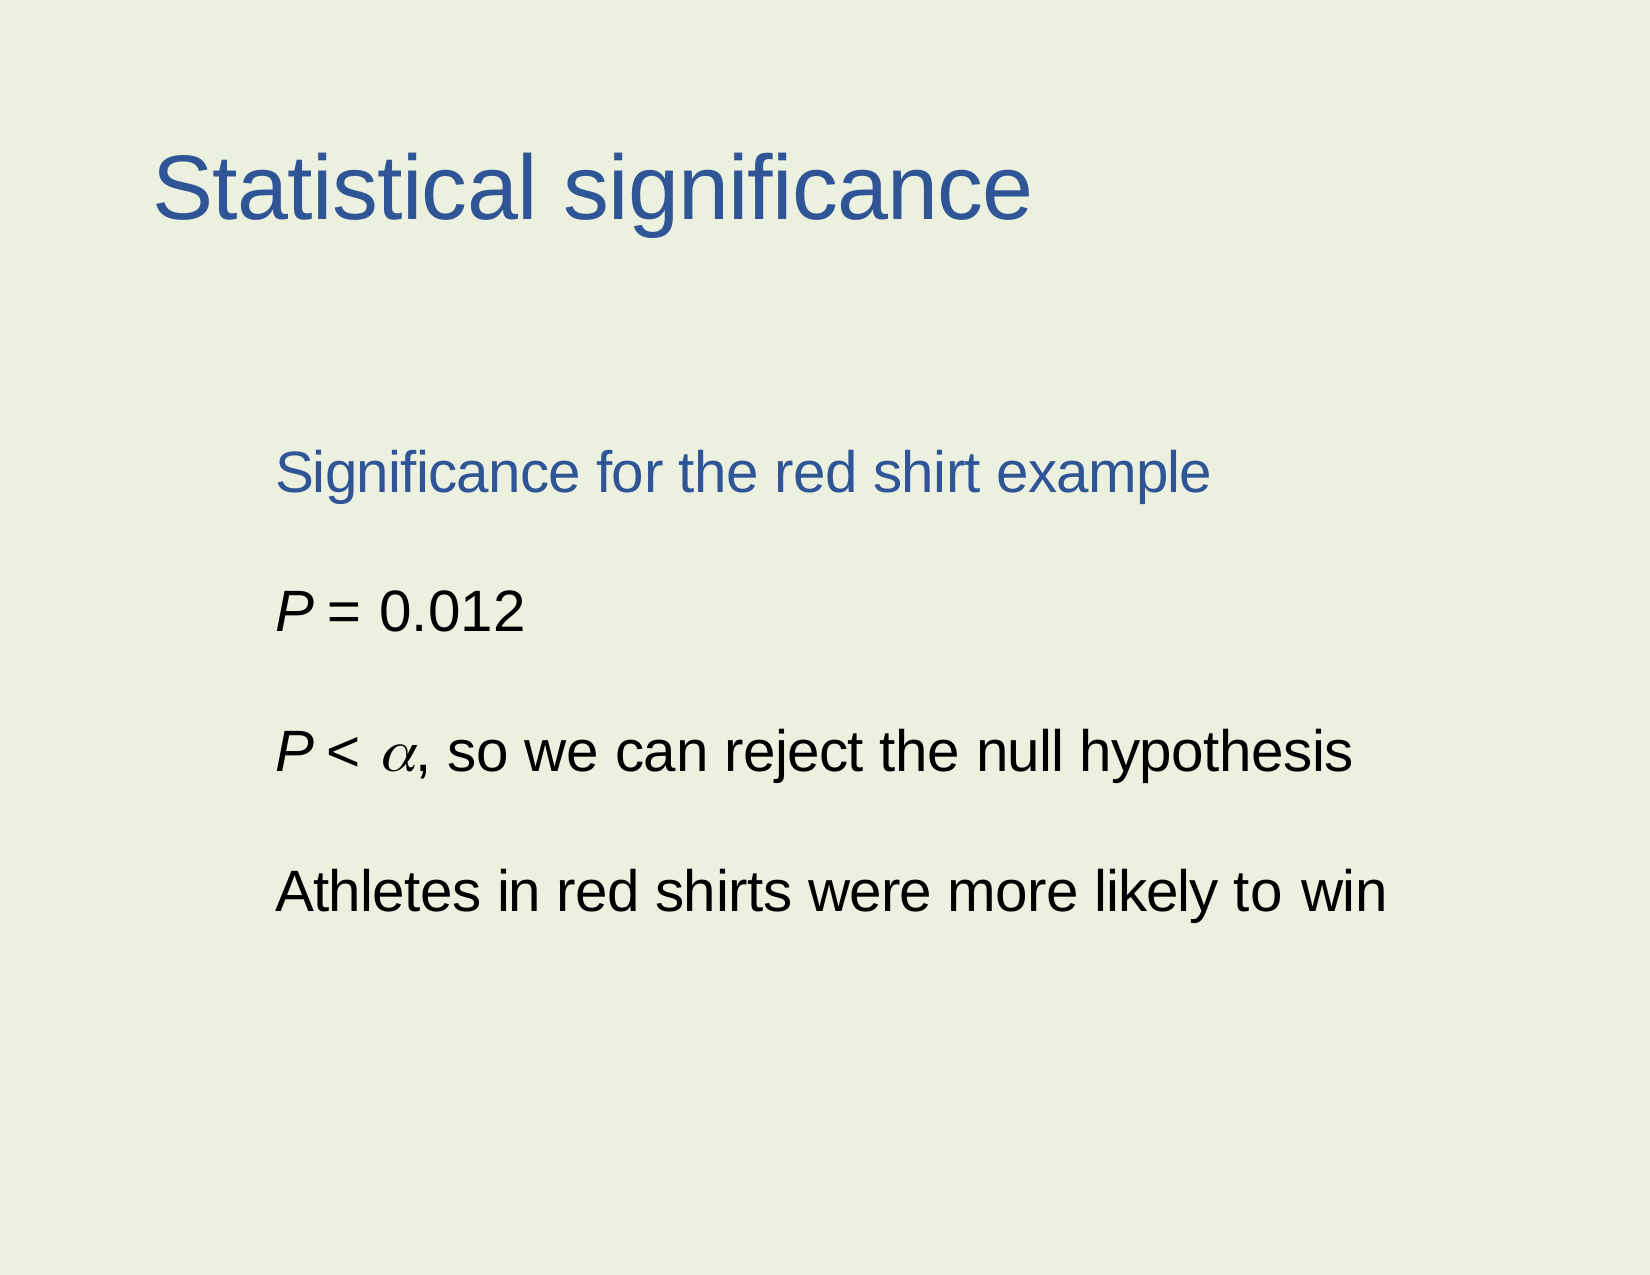

Statistical significance
Significance for the red shirt example

P = 0.012

P < α, so we can reject the null hypothesis

Athletes in red shirts were more likely to win